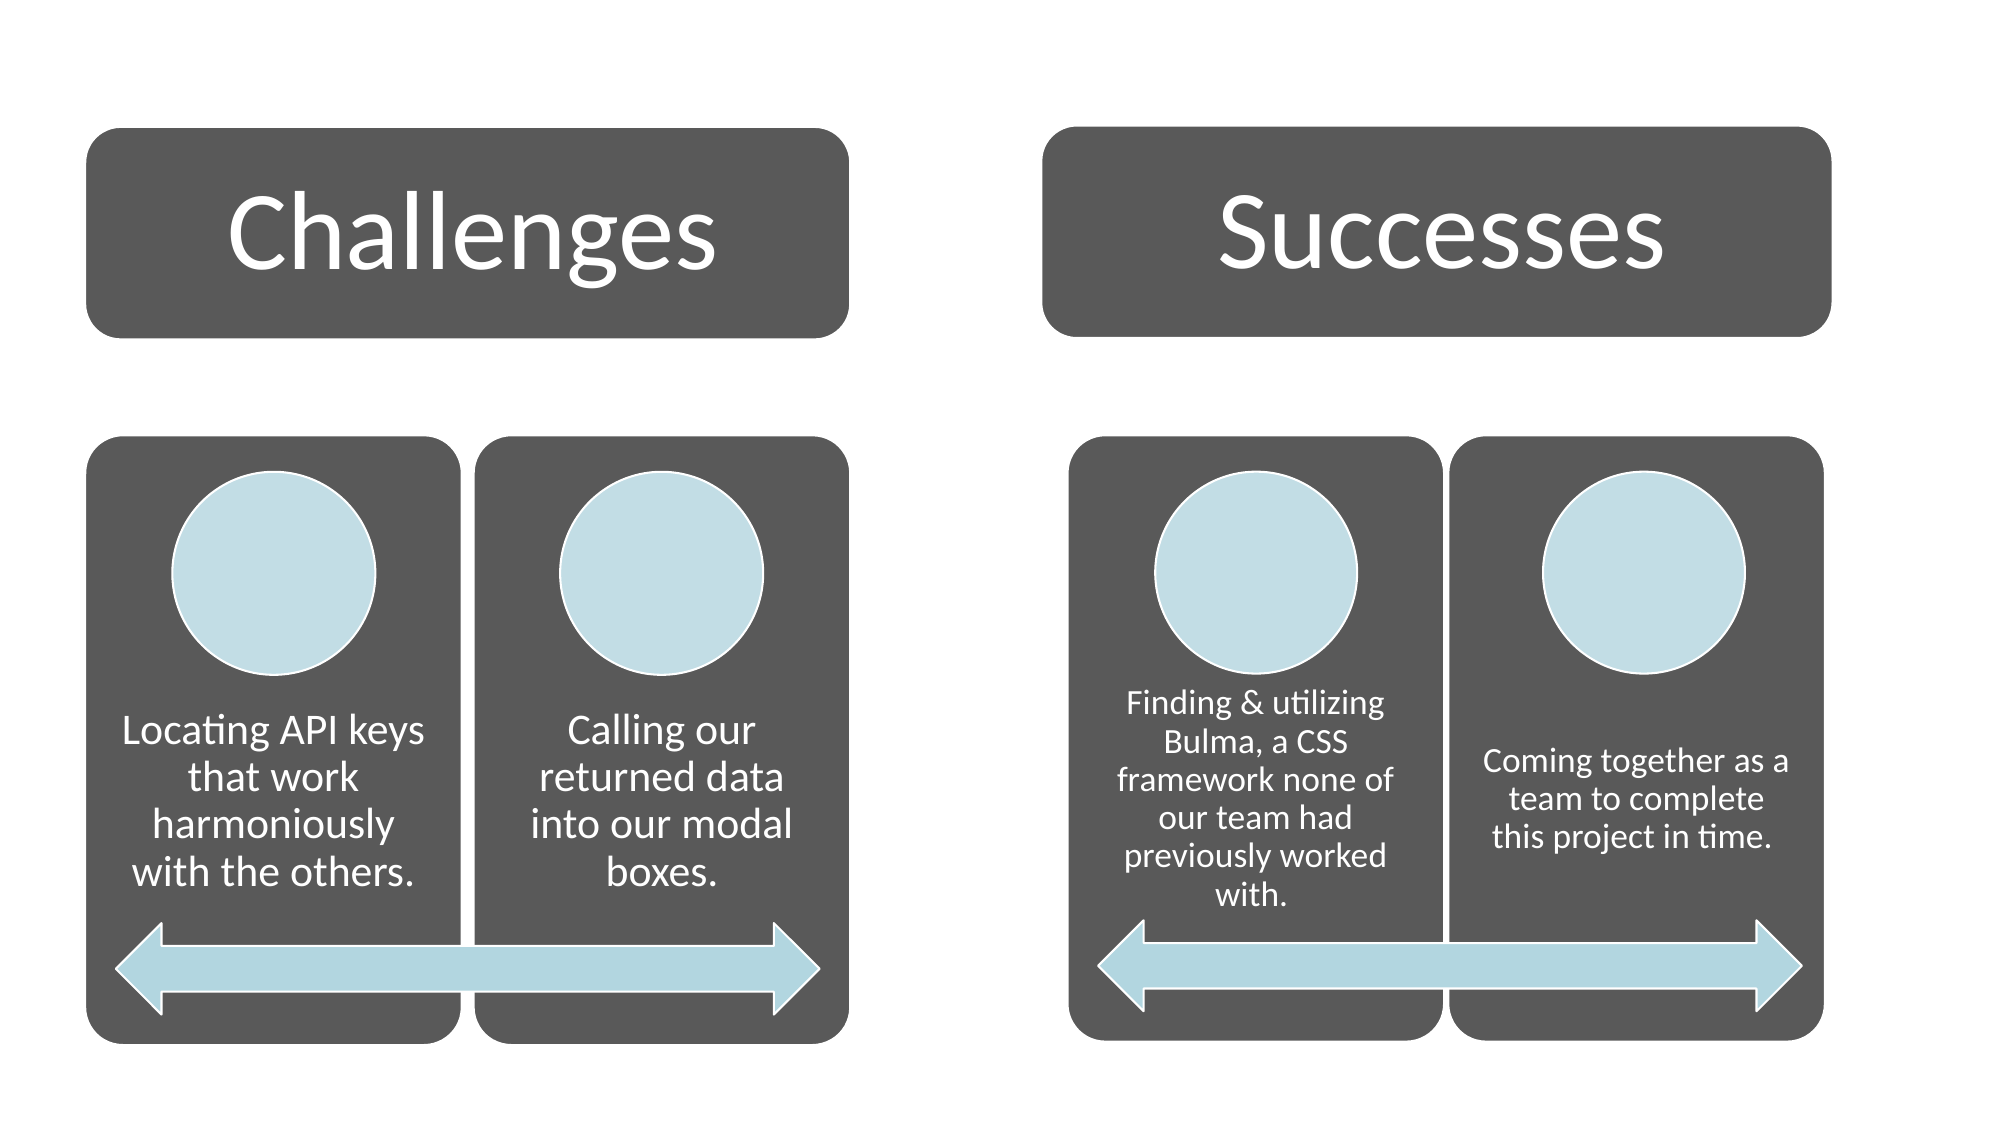

#
Challenges
Successes
Locating API keys that work harmoniously with the others.
Calling our returned data into our modal boxes.
Finding & utilizing Bulma, a CSS framework none of our team had previously worked with.
Coming together as a team to complete this project in time.